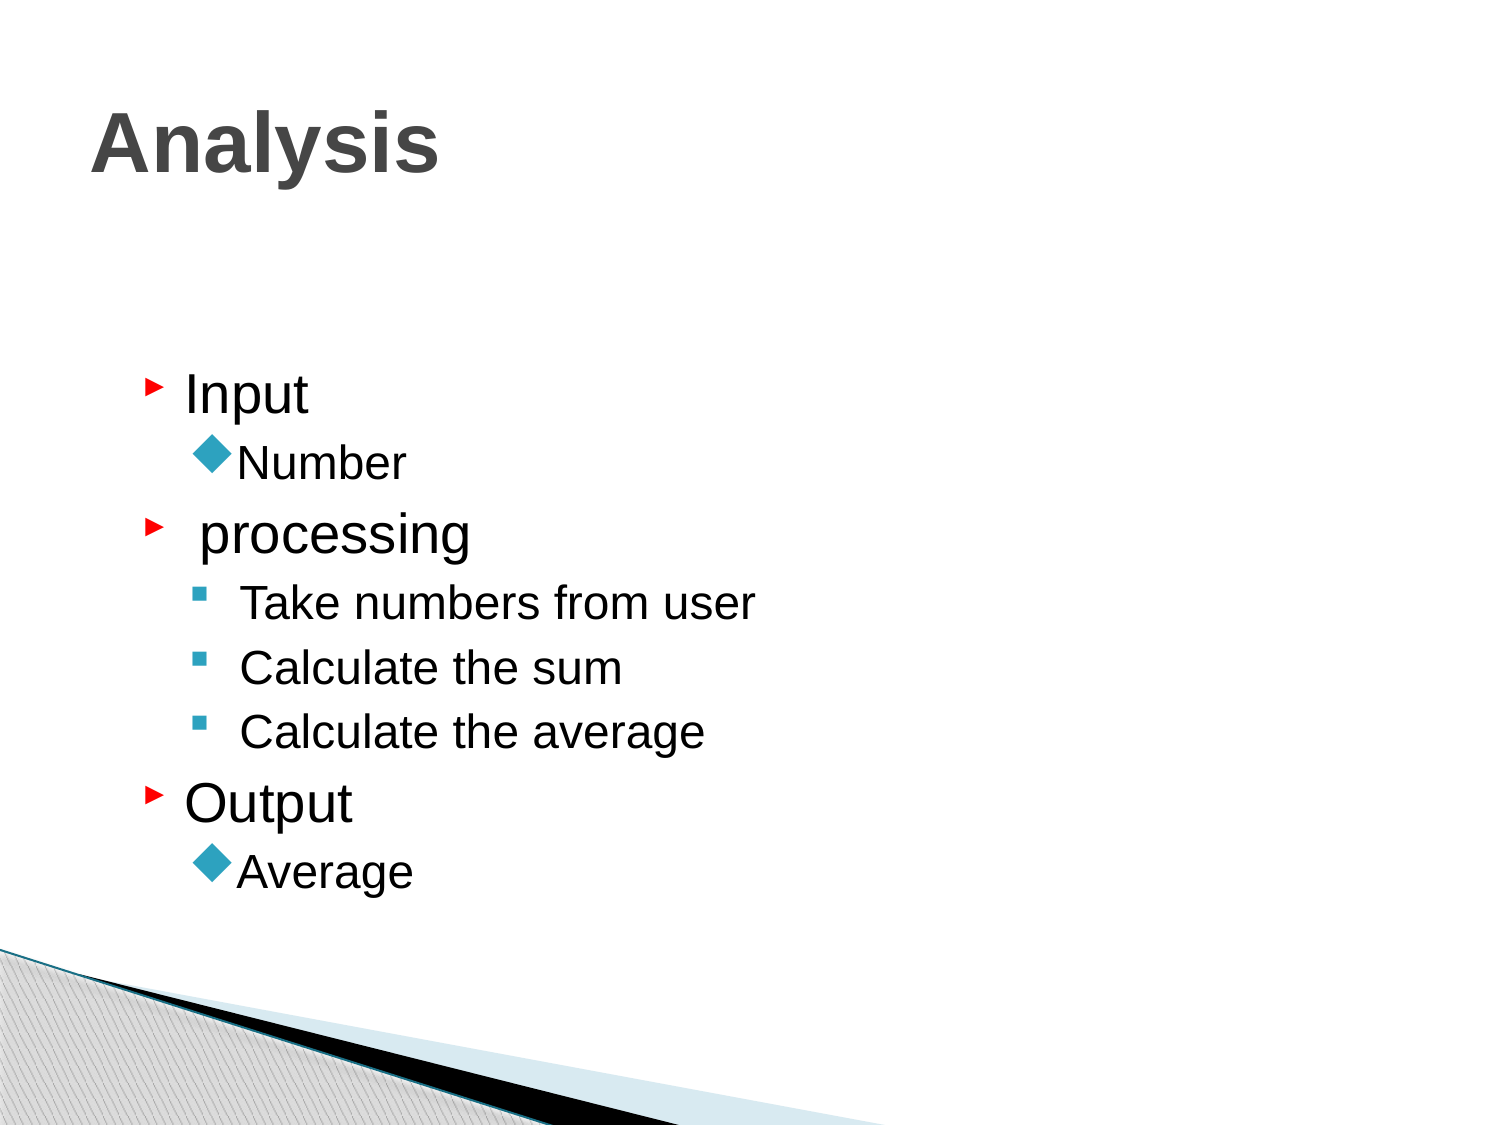

# Analysis
Input
Number
 processing
 Take numbers from user
 Calculate the sum
 Calculate the average
Output
Average